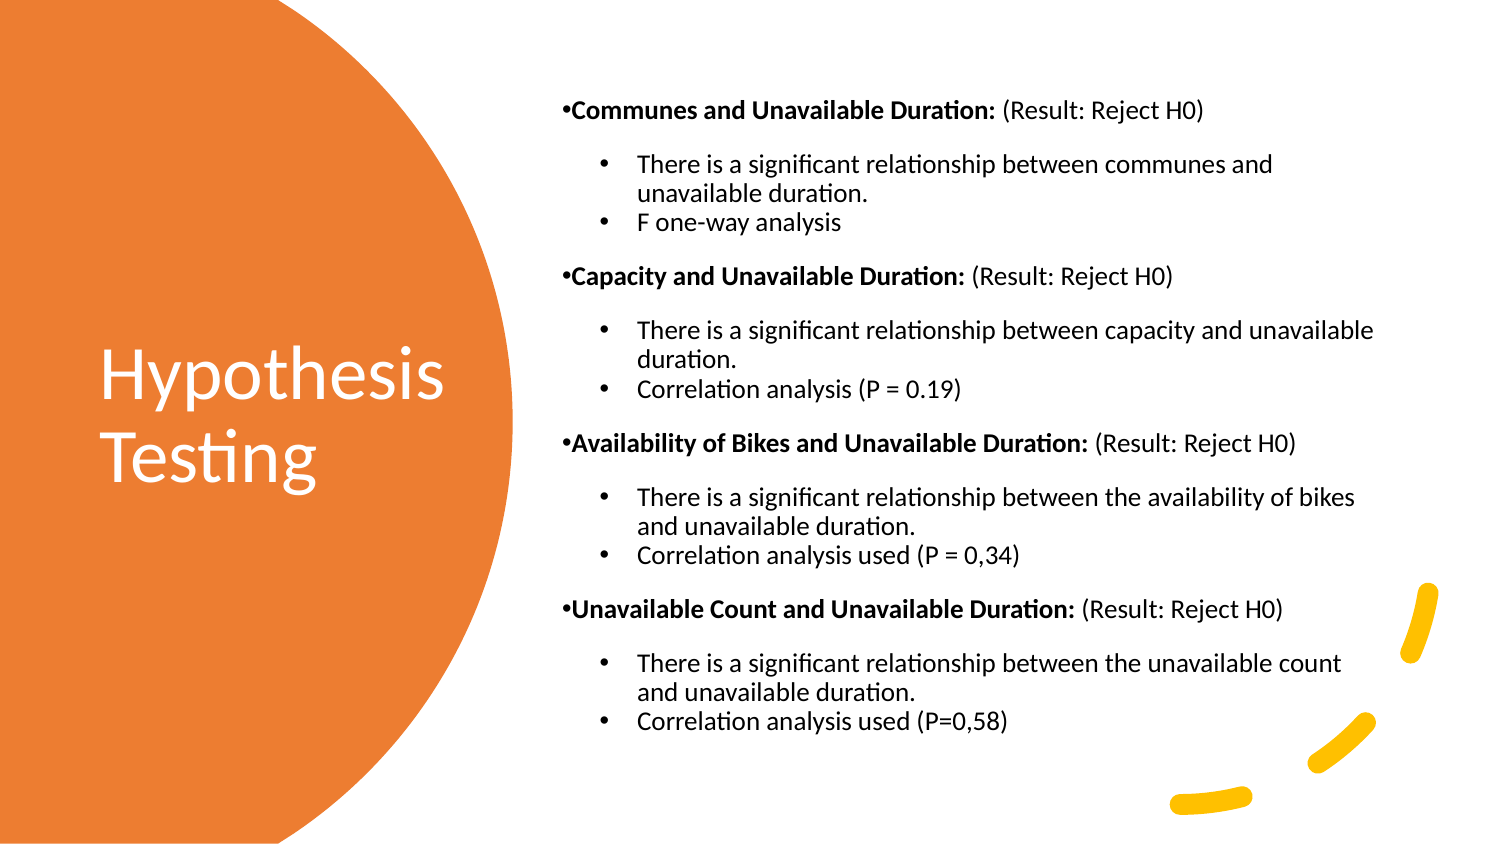

Communes and Unavailable Duration: (Result: Reject H0)
There is a significant relationship between communes and unavailable duration.
F one-way analysis
Capacity and Unavailable Duration: (Result: Reject H0)
There is a significant relationship between capacity and unavailable duration.
Correlation analysis (P = 0.19)
Availability of Bikes and Unavailable Duration: (Result: Reject H0)
There is a significant relationship between the availability of bikes and unavailable duration.
Correlation analysis used (P = 0,34)
Unavailable Count and Unavailable Duration: (Result: Reject H0)
There is a significant relationship between the unavailable count and unavailable duration.
Correlation analysis used (P=0,58)
# Hypothesis Testing